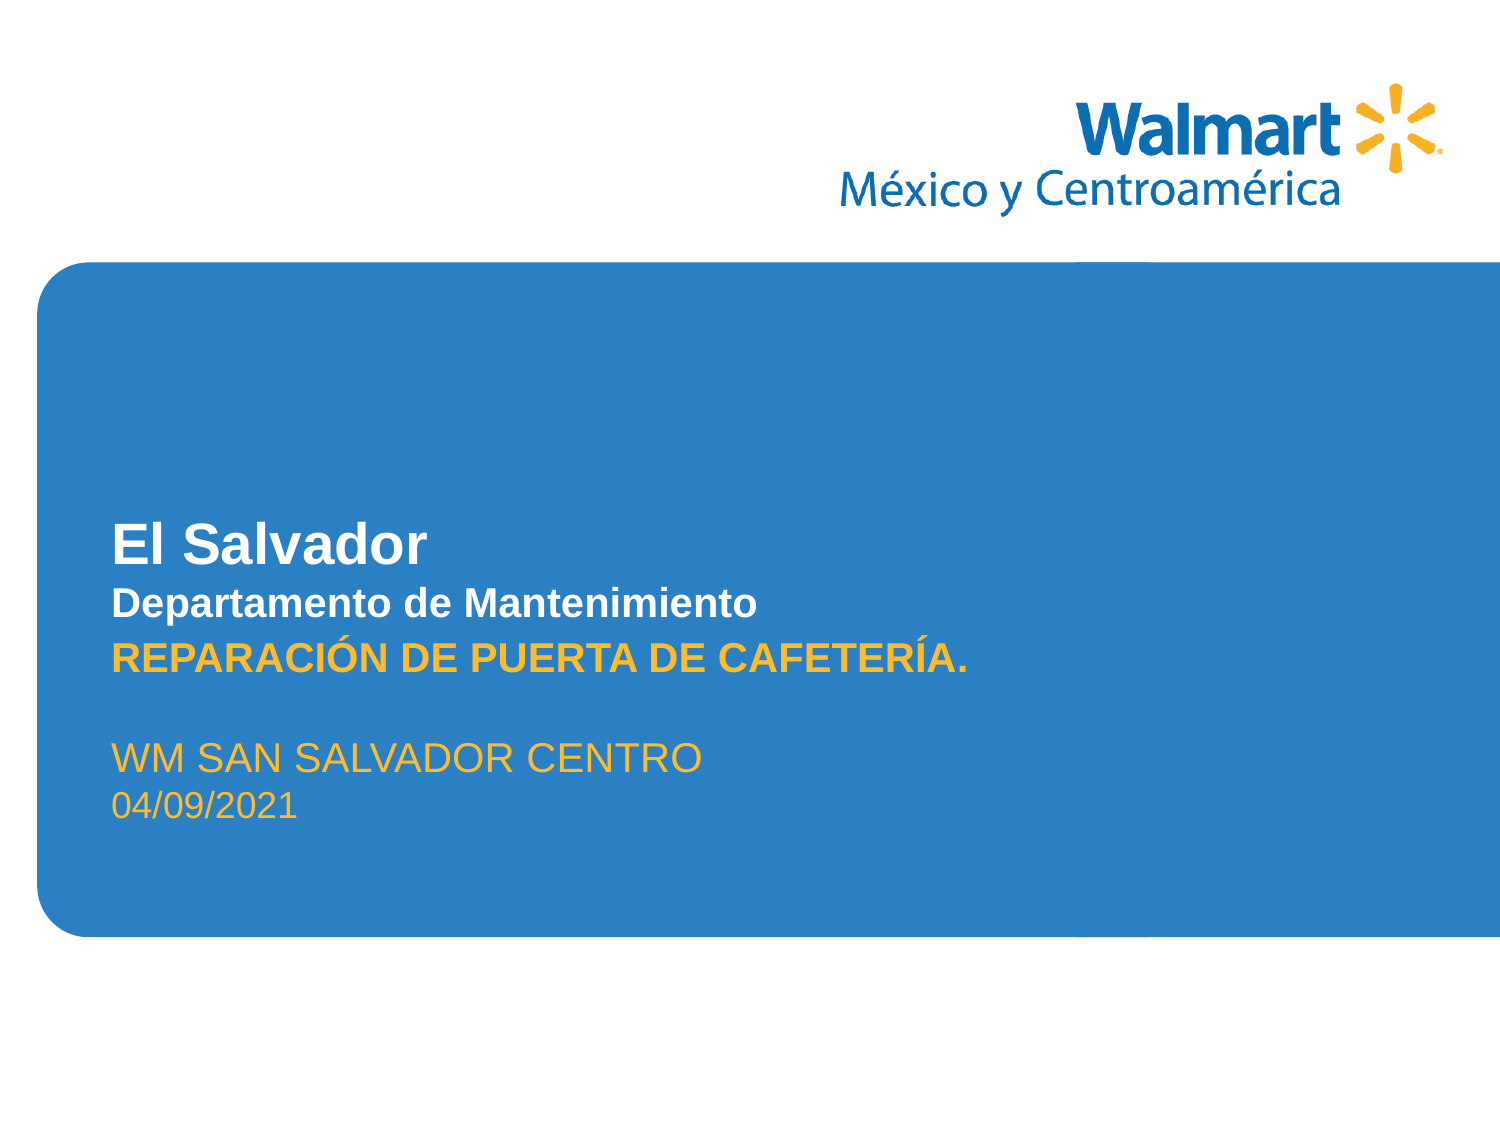

REPARACIÓN DE PUERTA DE CAFETERÍA.

WM SAN SALVADOR CENTRO
04/09/2021

# El Salvador Departamento de Mantenimiento